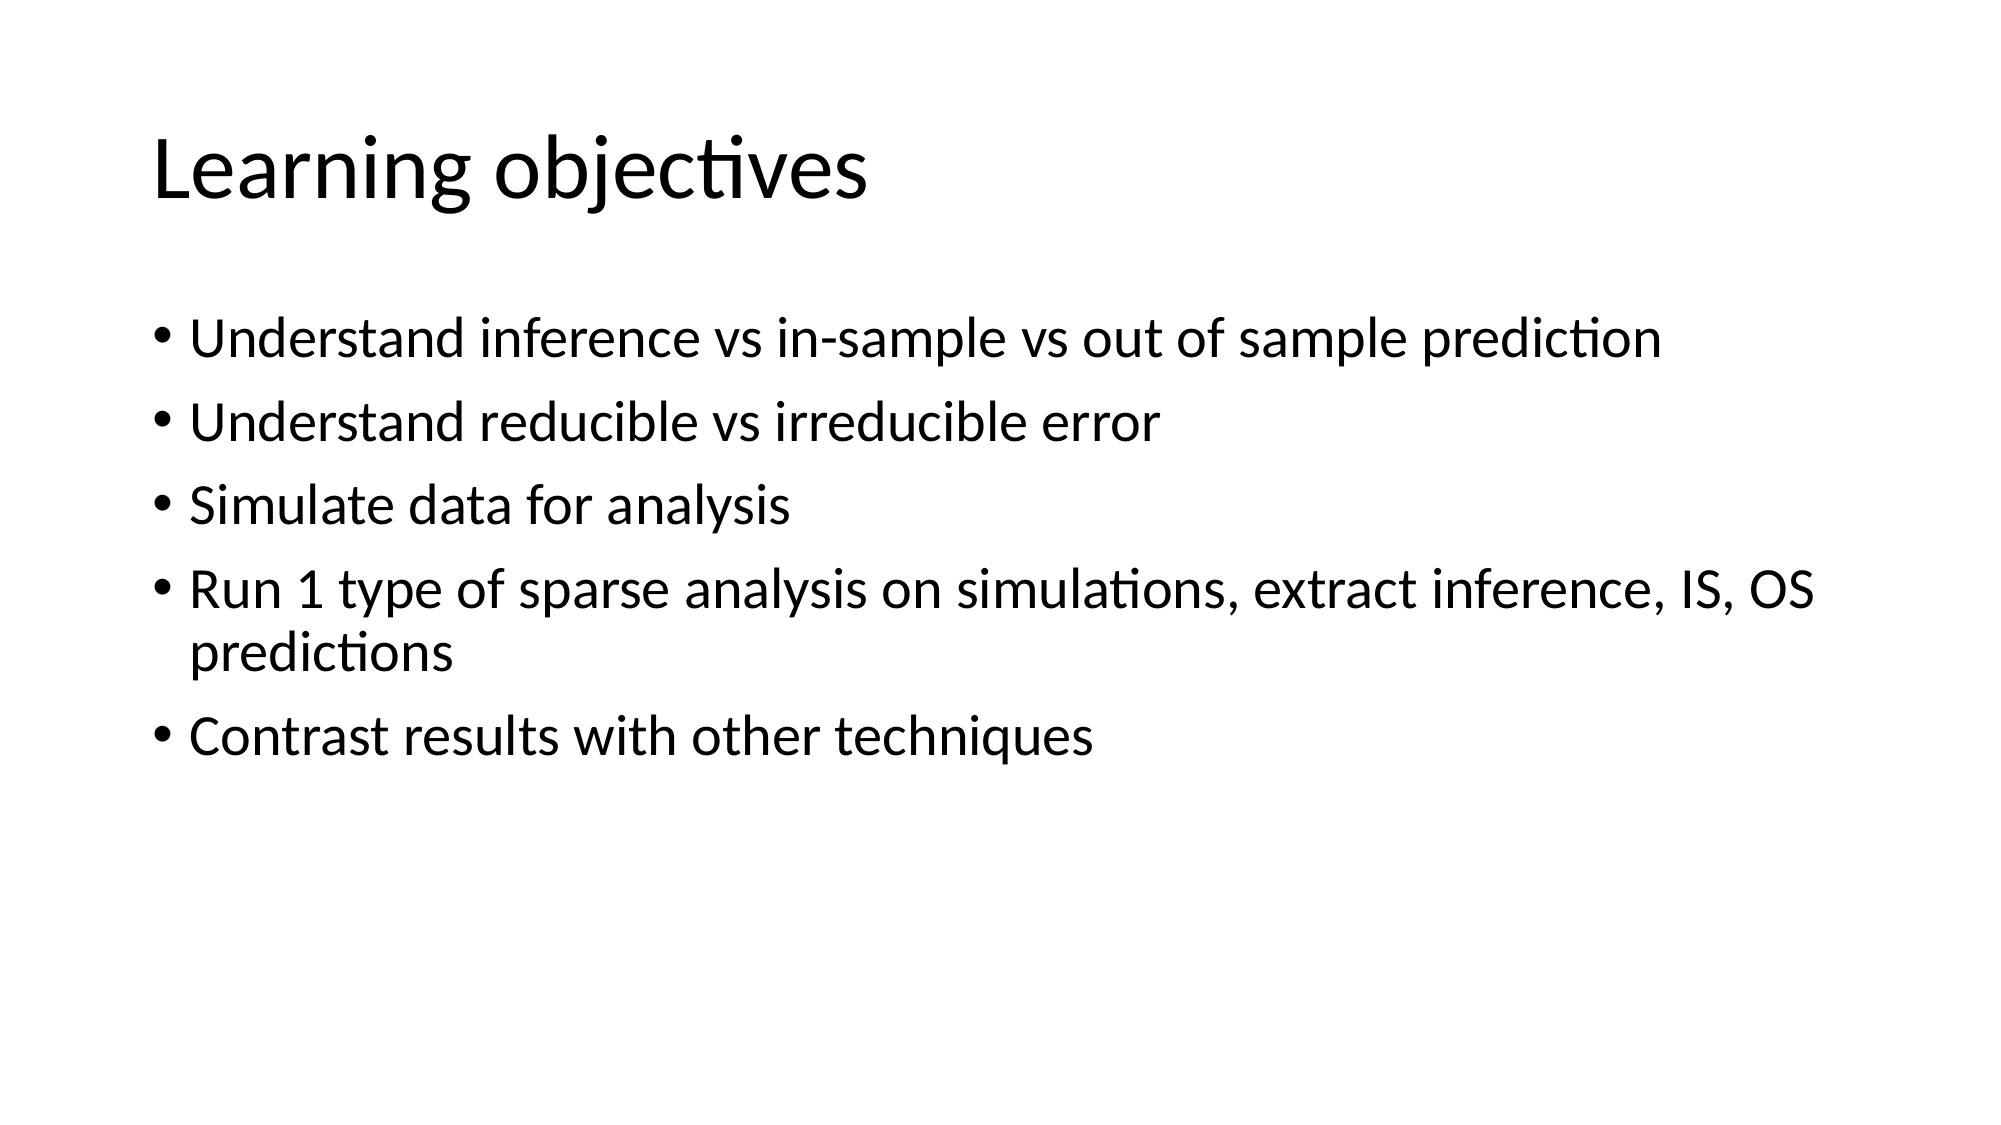

# Learning objectives
Understand inference vs in-sample vs out of sample prediction
Understand reducible vs irreducible error
Simulate data for analysis
Run 1 type of sparse analysis on simulations, extract inference, IS, OS predictions
Contrast results with other techniques